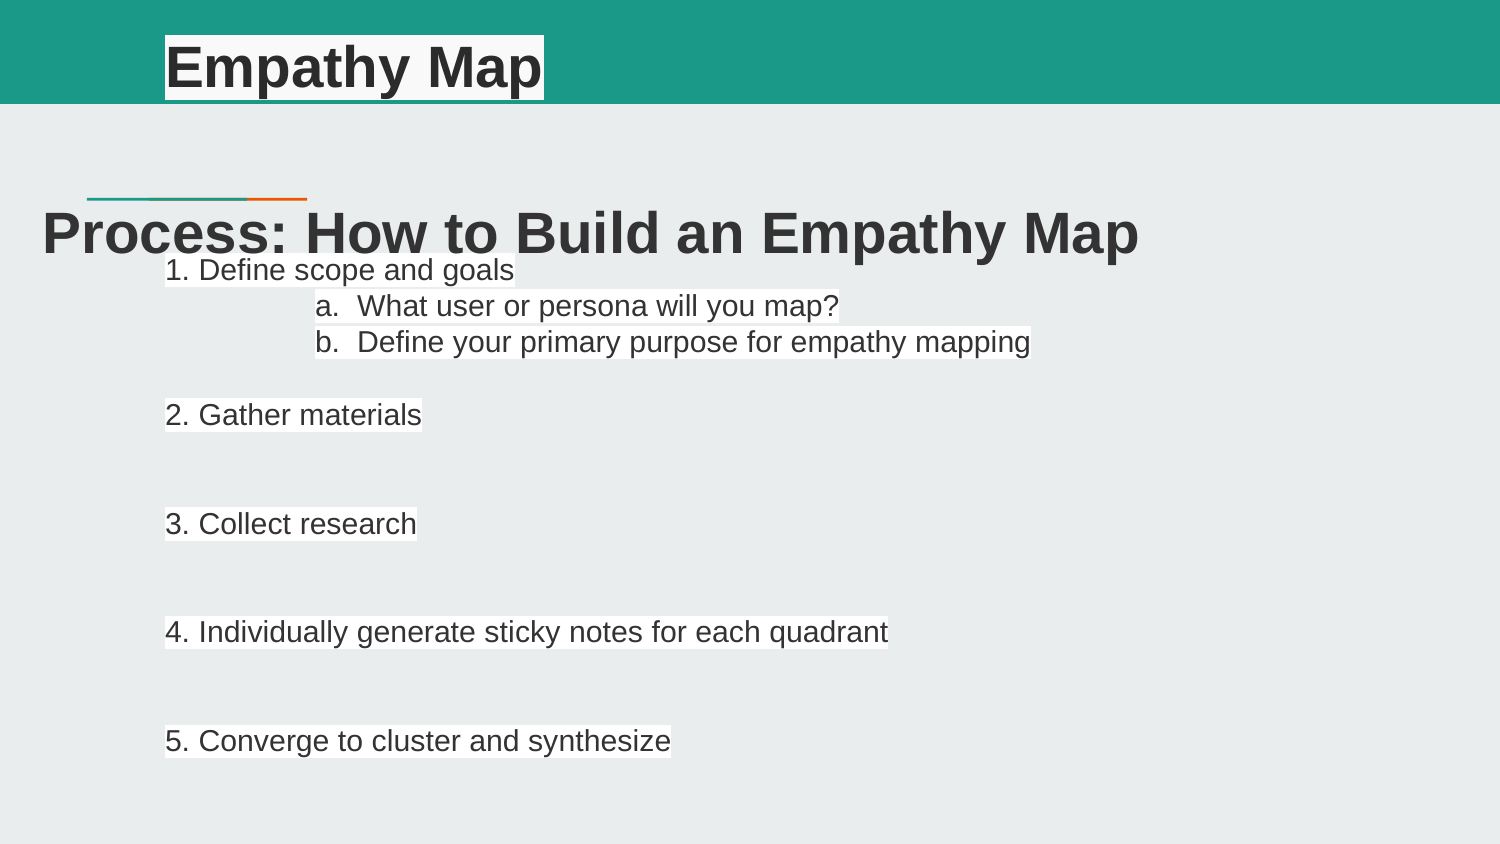

# Empathy Map
1. Define scope and goals
	a.  What user or persona will you map?
	b.  Define your primary purpose for empathy mapping
2. Gather materials
3. Collect research
4. Individually generate sticky notes for each quadrant
5. Converge to cluster and synthesize
Process: How to Build an Empathy Map